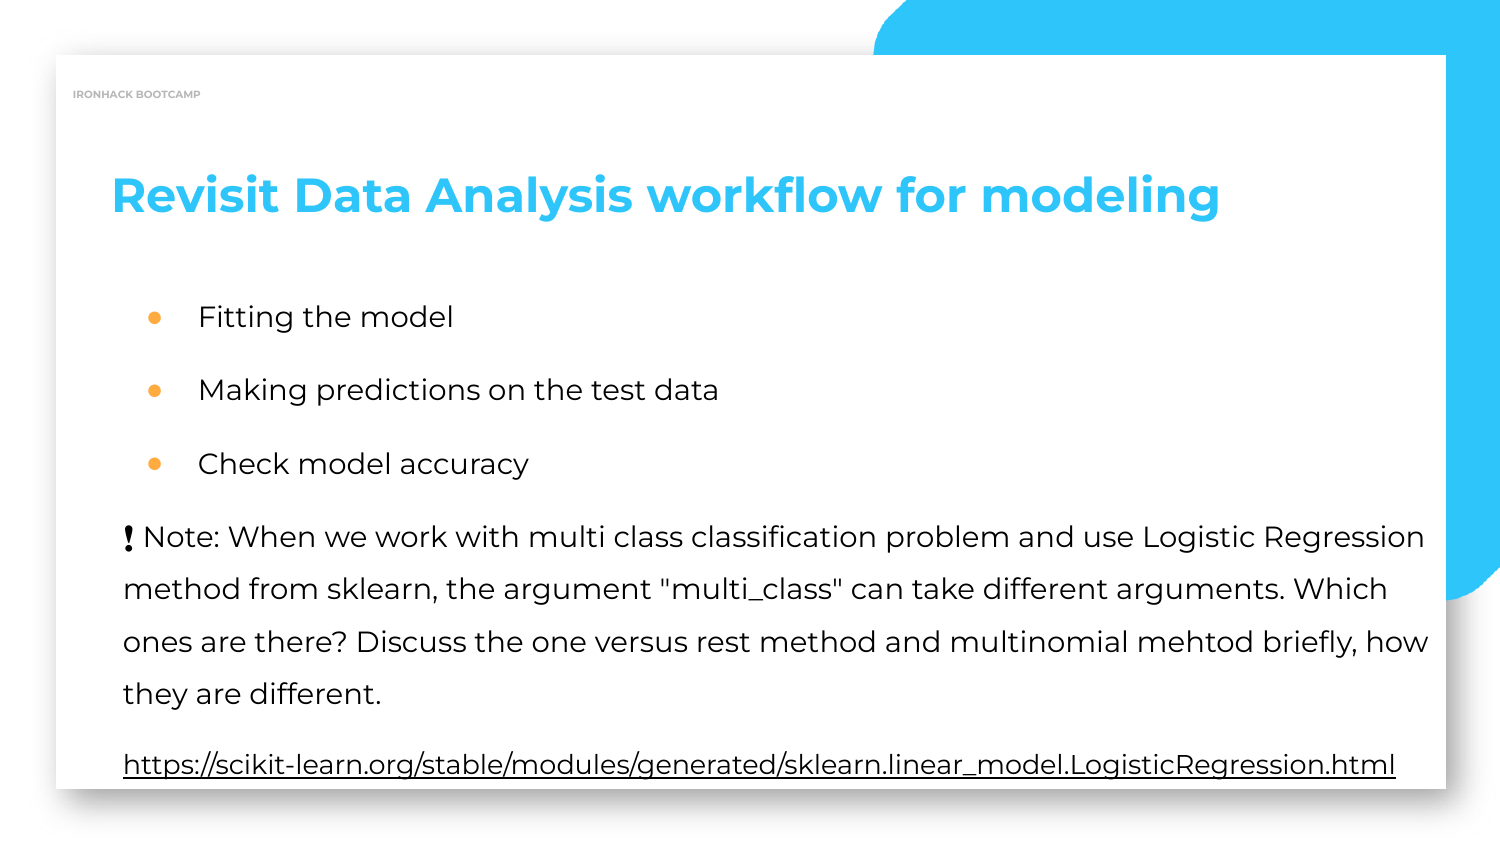

IRONHACK BOOTCAMP
Revisit Data Analysis workflow for modeling
Fitting the model
Making predictions on the test data
Check model accuracy
❗ Note: When we work with multi class classification problem and use Logistic Regression method from sklearn, the argument "multi_class" can take different arguments. Which ones are there? Discuss the one versus rest method and multinomial mehtod briefly, how they are different.
https://scikit-learn.org/stable/modules/generated/sklearn.linear_model.LogisticRegression.html